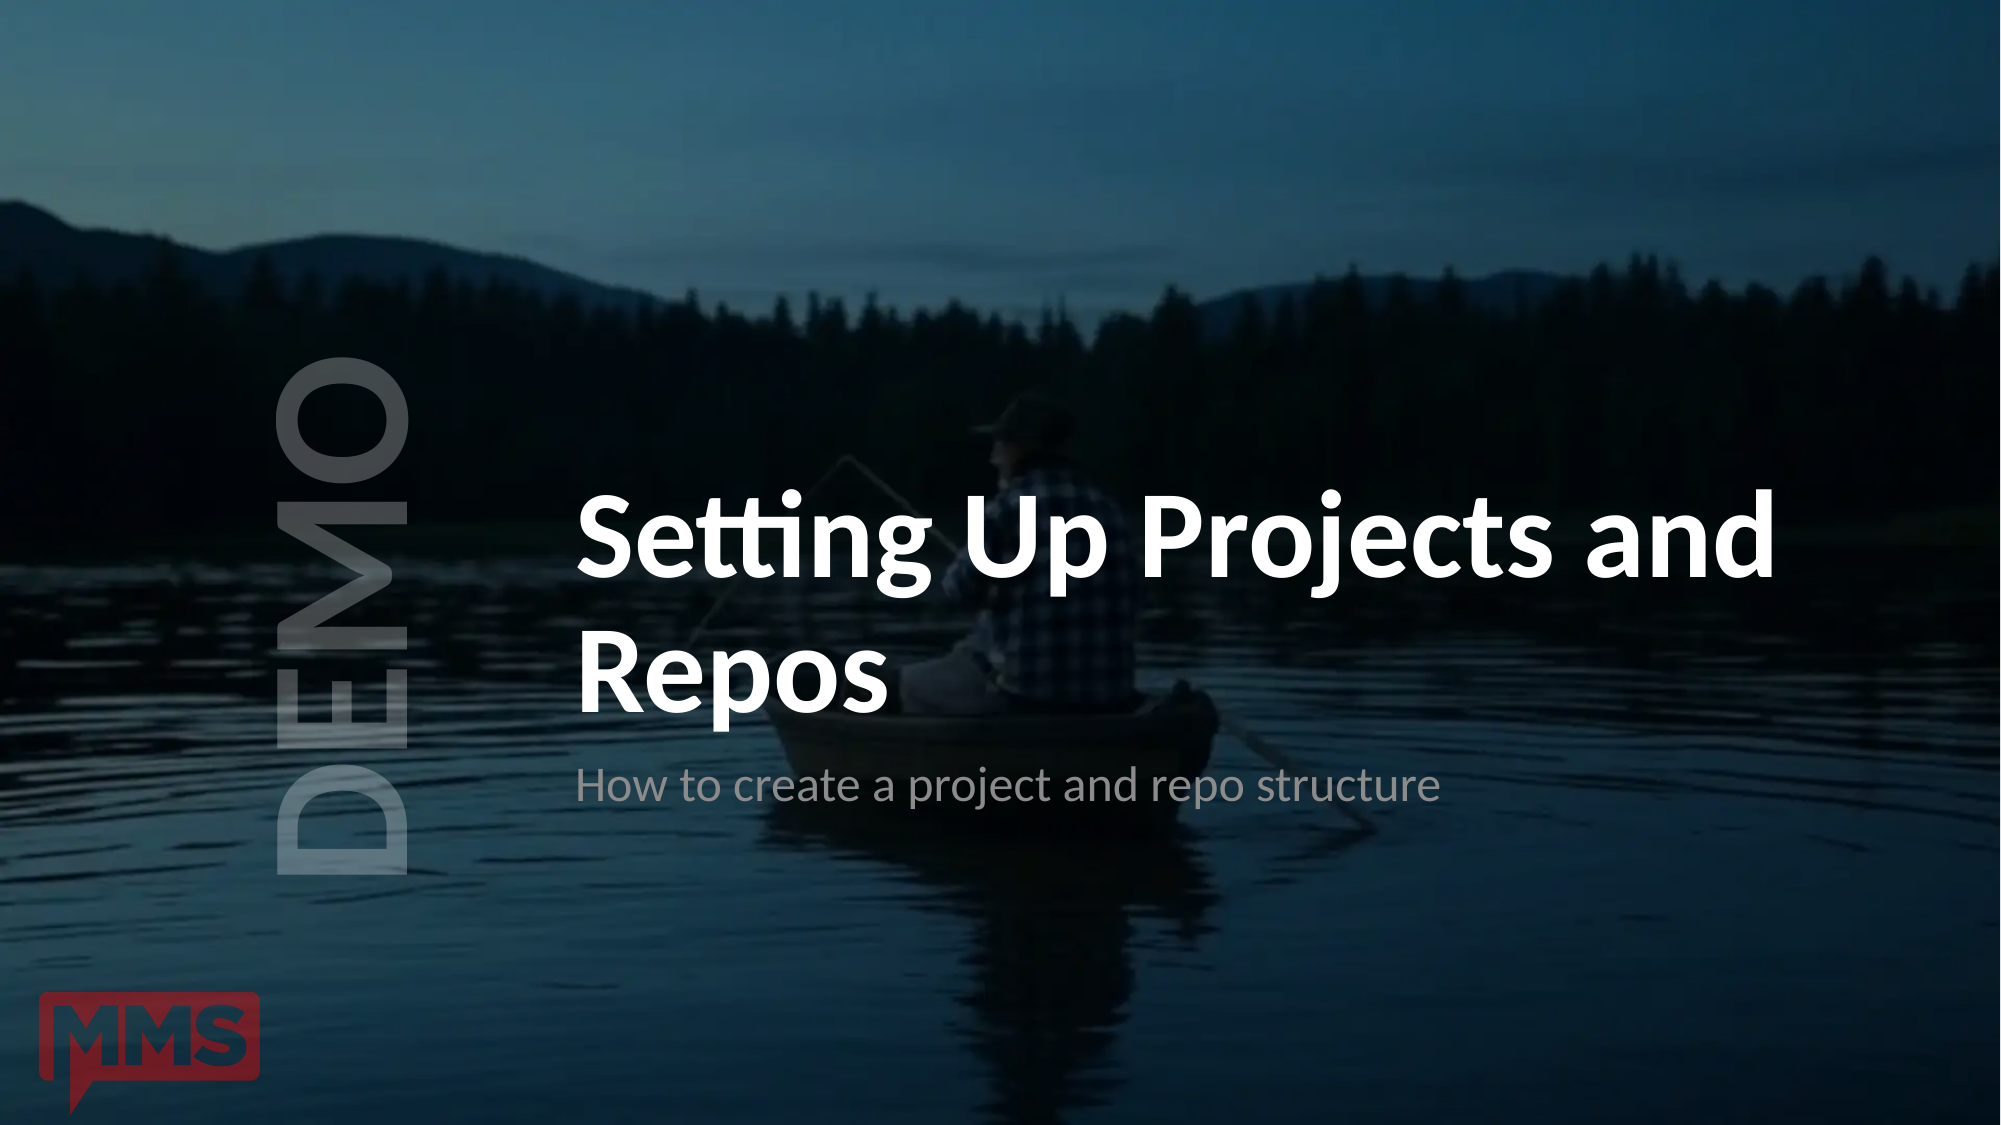

# Setting Up Projects and Repos
How to create a project and repo structure